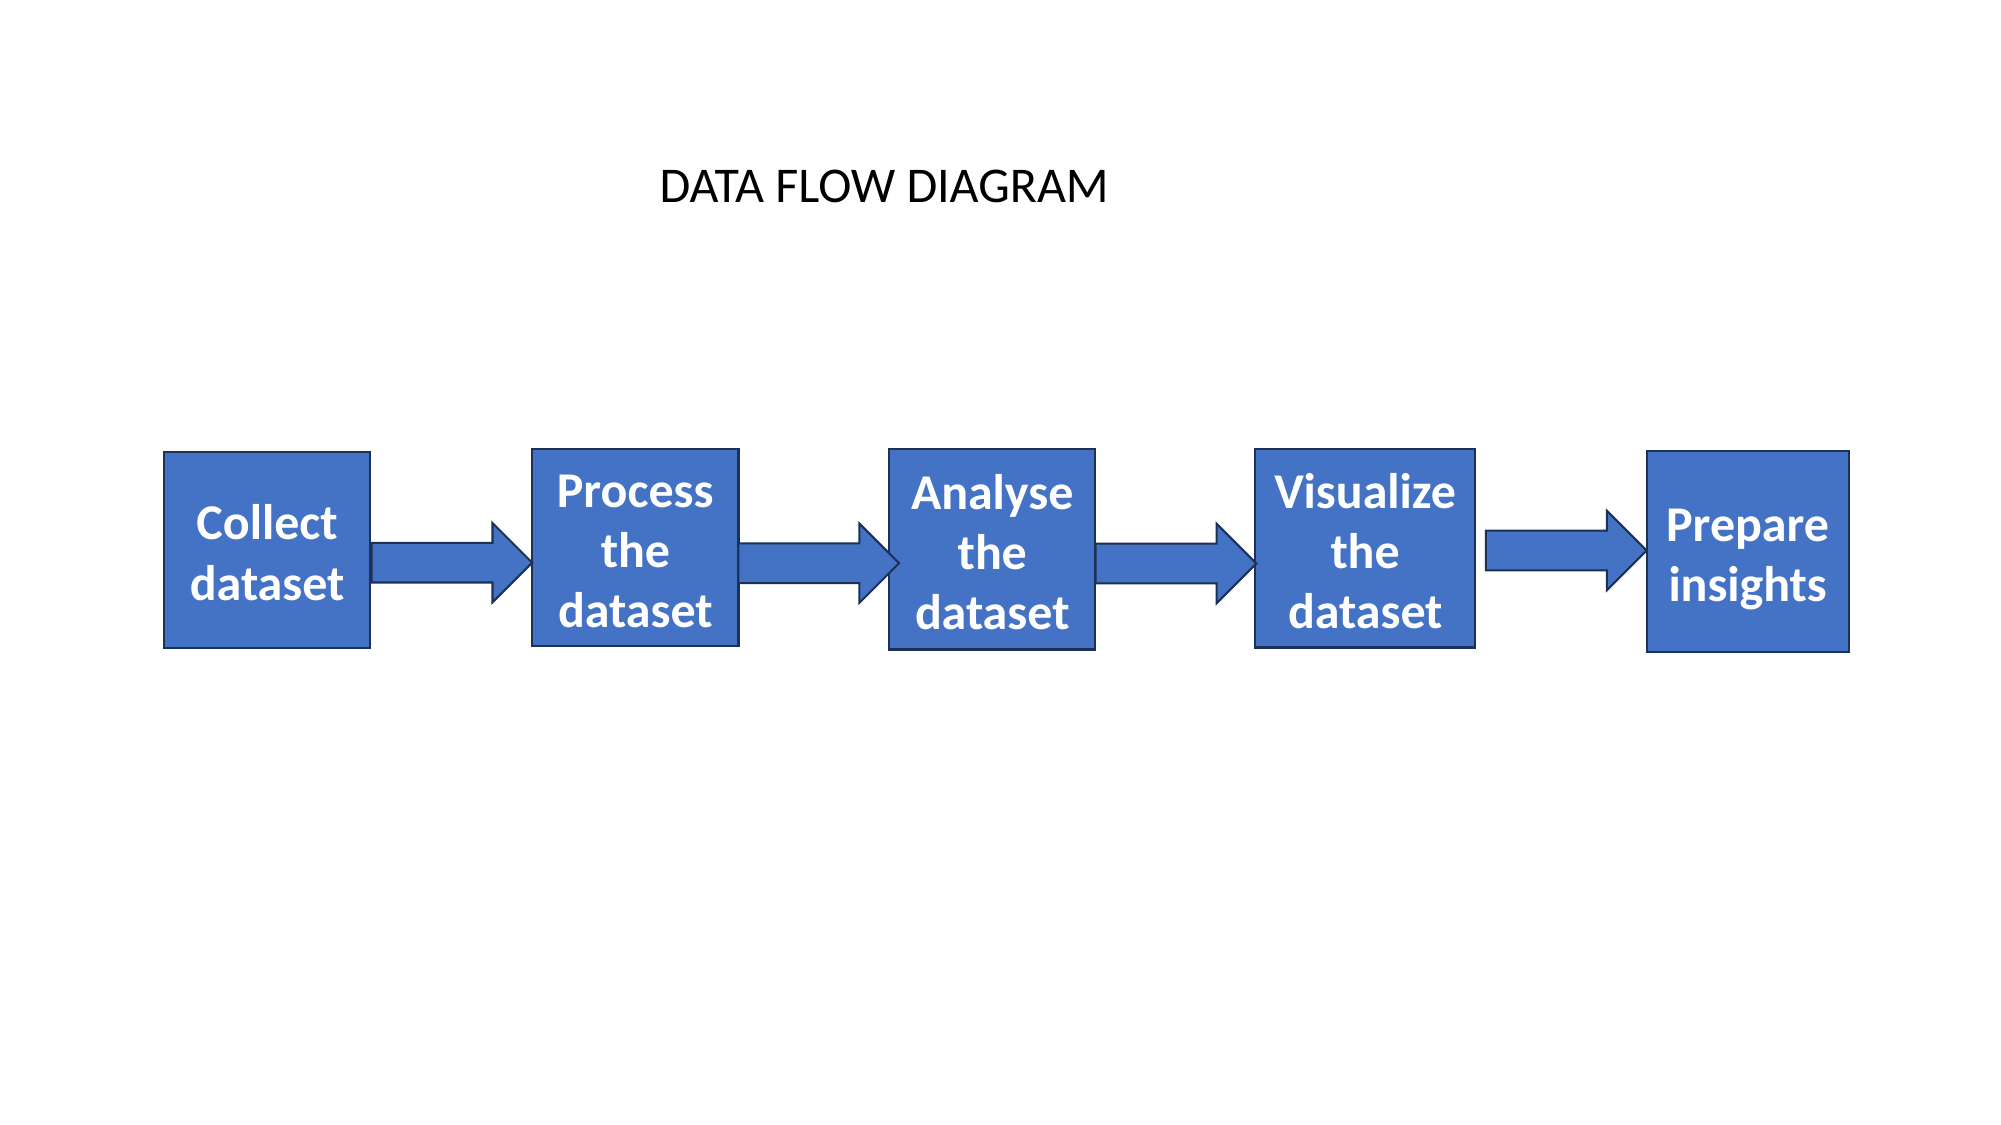

DATA FLOW DIAGRAM
Analyse the dataset
Visualize the dataset
Process the dataset
Prepare insights
Collect dataset